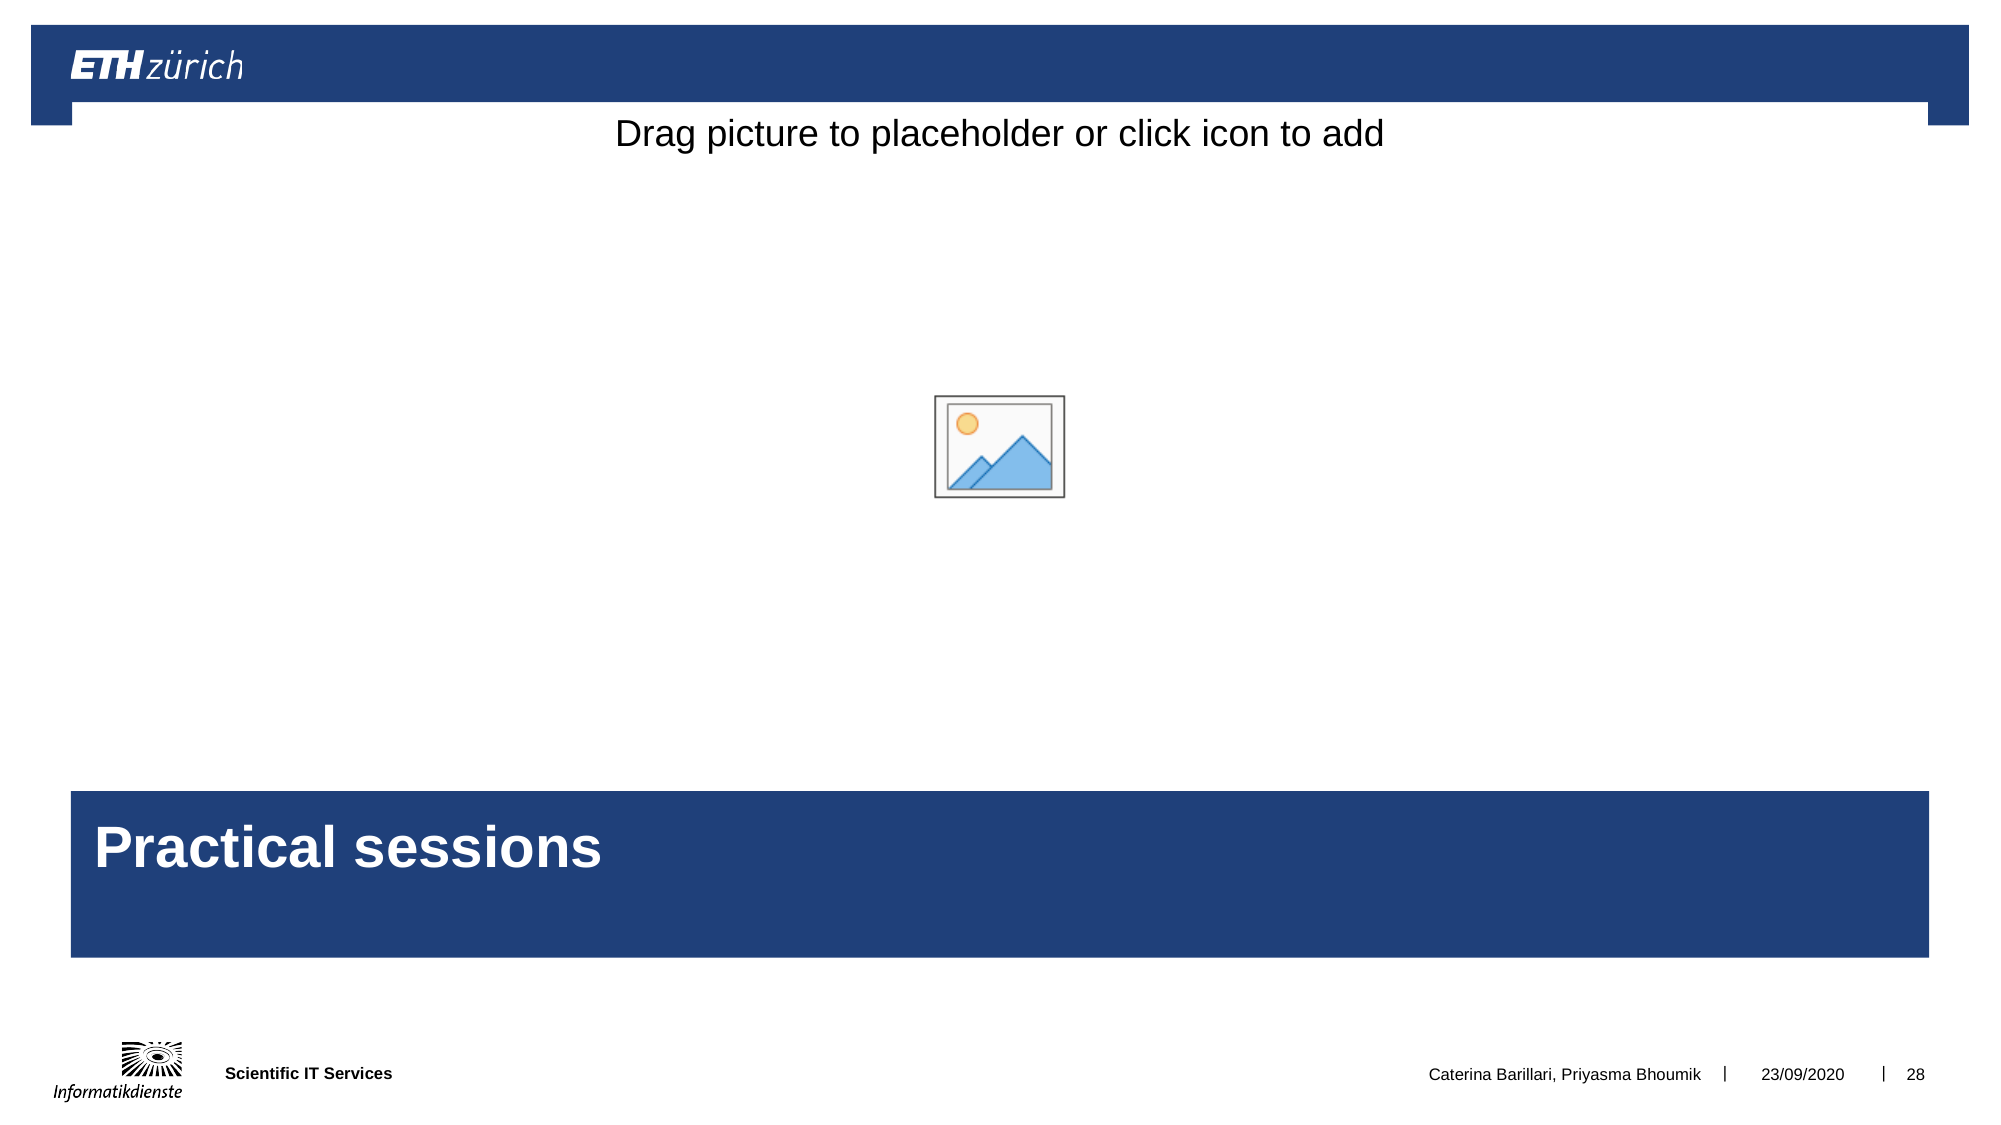

# Practical sessions

Caterina Barillari, Priyasma Bhoumik
23/09/2020
28